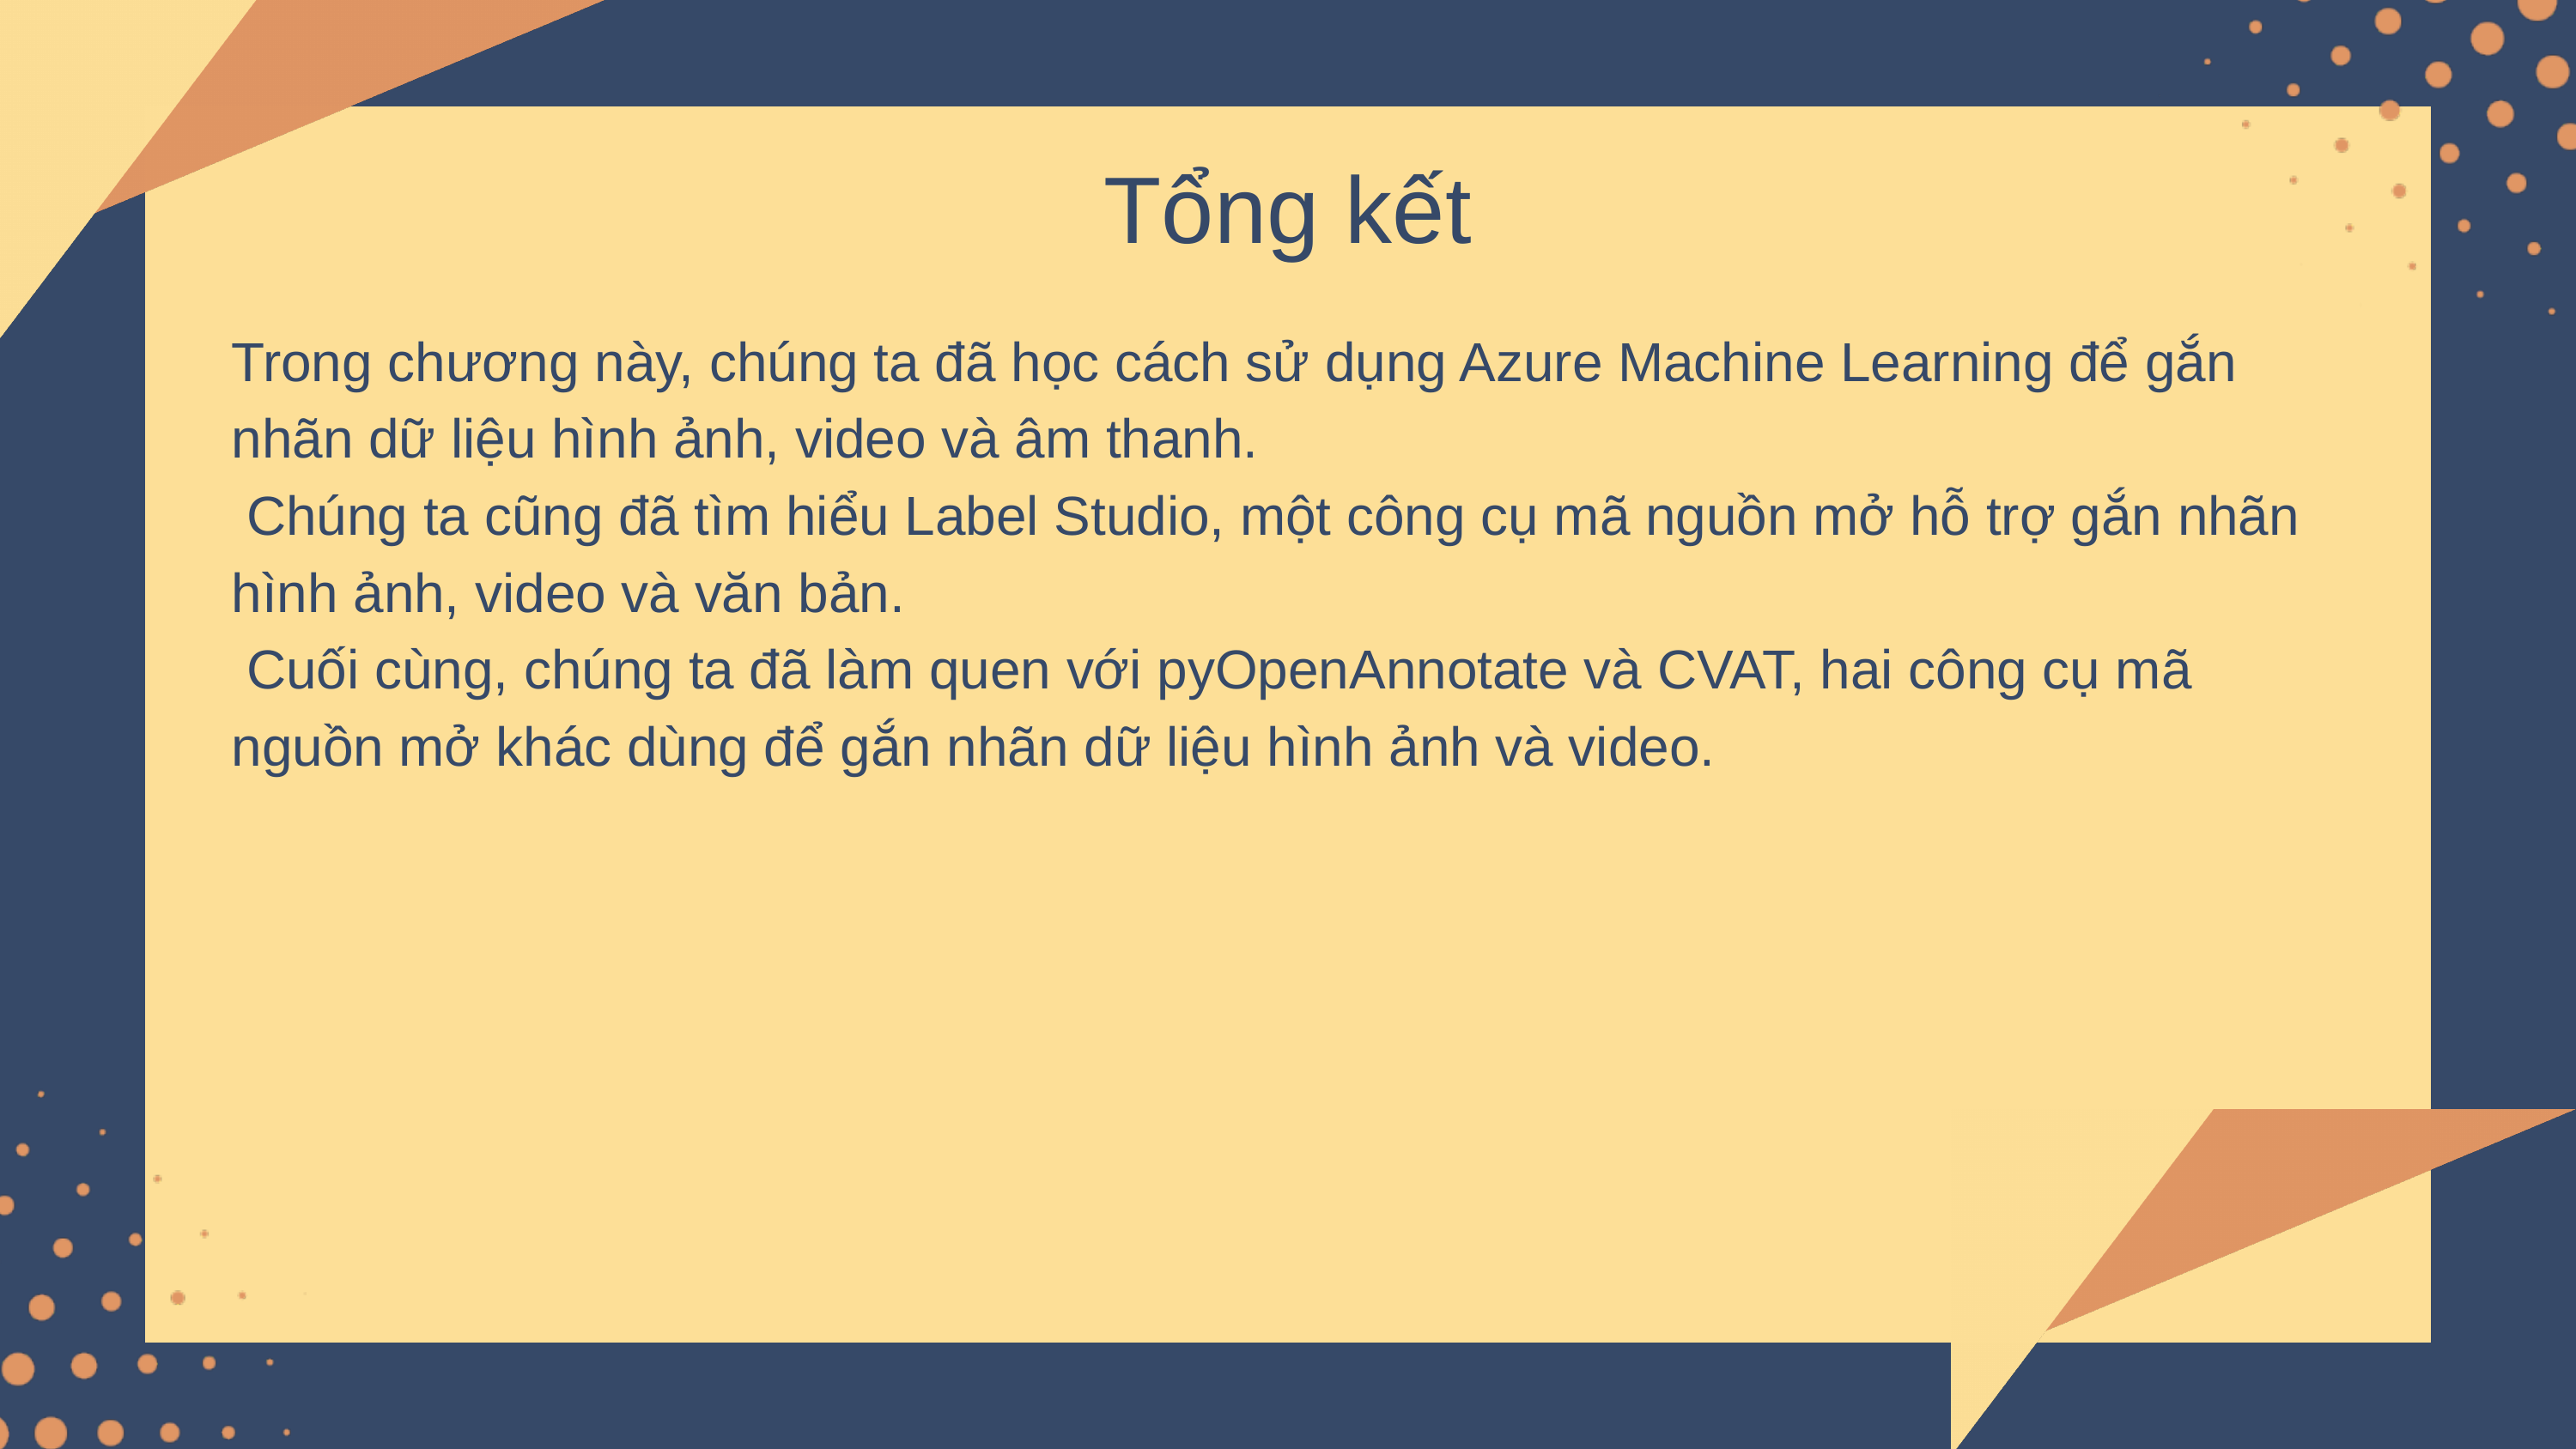

Tổng kết
Trong chương này, chúng ta đã học cách sử dụng Azure Machine Learning để gắn nhãn dữ liệu hình ảnh, video và âm thanh.
 Chúng ta cũng đã tìm hiểu Label Studio, một công cụ mã nguồn mở hỗ trợ gắn nhãn hình ảnh, video và văn bản.
 Cuối cùng, chúng ta đã làm quen với pyOpenAnnotate và CVAT, hai công cụ mã nguồn mở khác dùng để gắn nhãn dữ liệu hình ảnh và video.